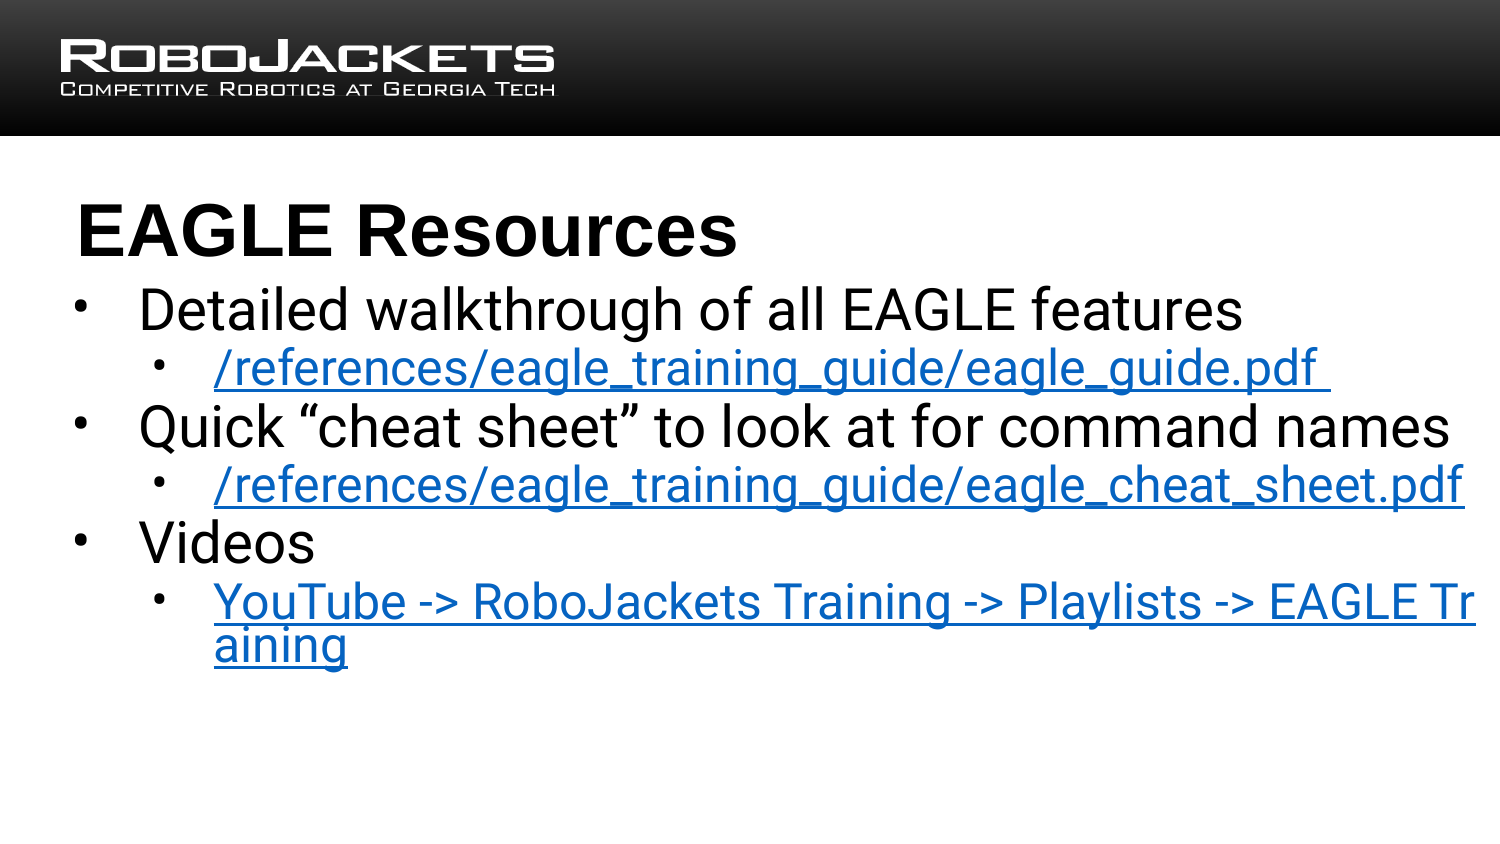

# EAGLE Resources
Detailed walkthrough of all EAGLE features
/references/eagle_training_guide/eagle_guide.pdf
Quick “cheat sheet” to look at for command names
/references/eagle_training_guide/eagle_cheat_sheet.pdf
Videos
YouTube -> RoboJackets Training -> Playlists -> EAGLE Training